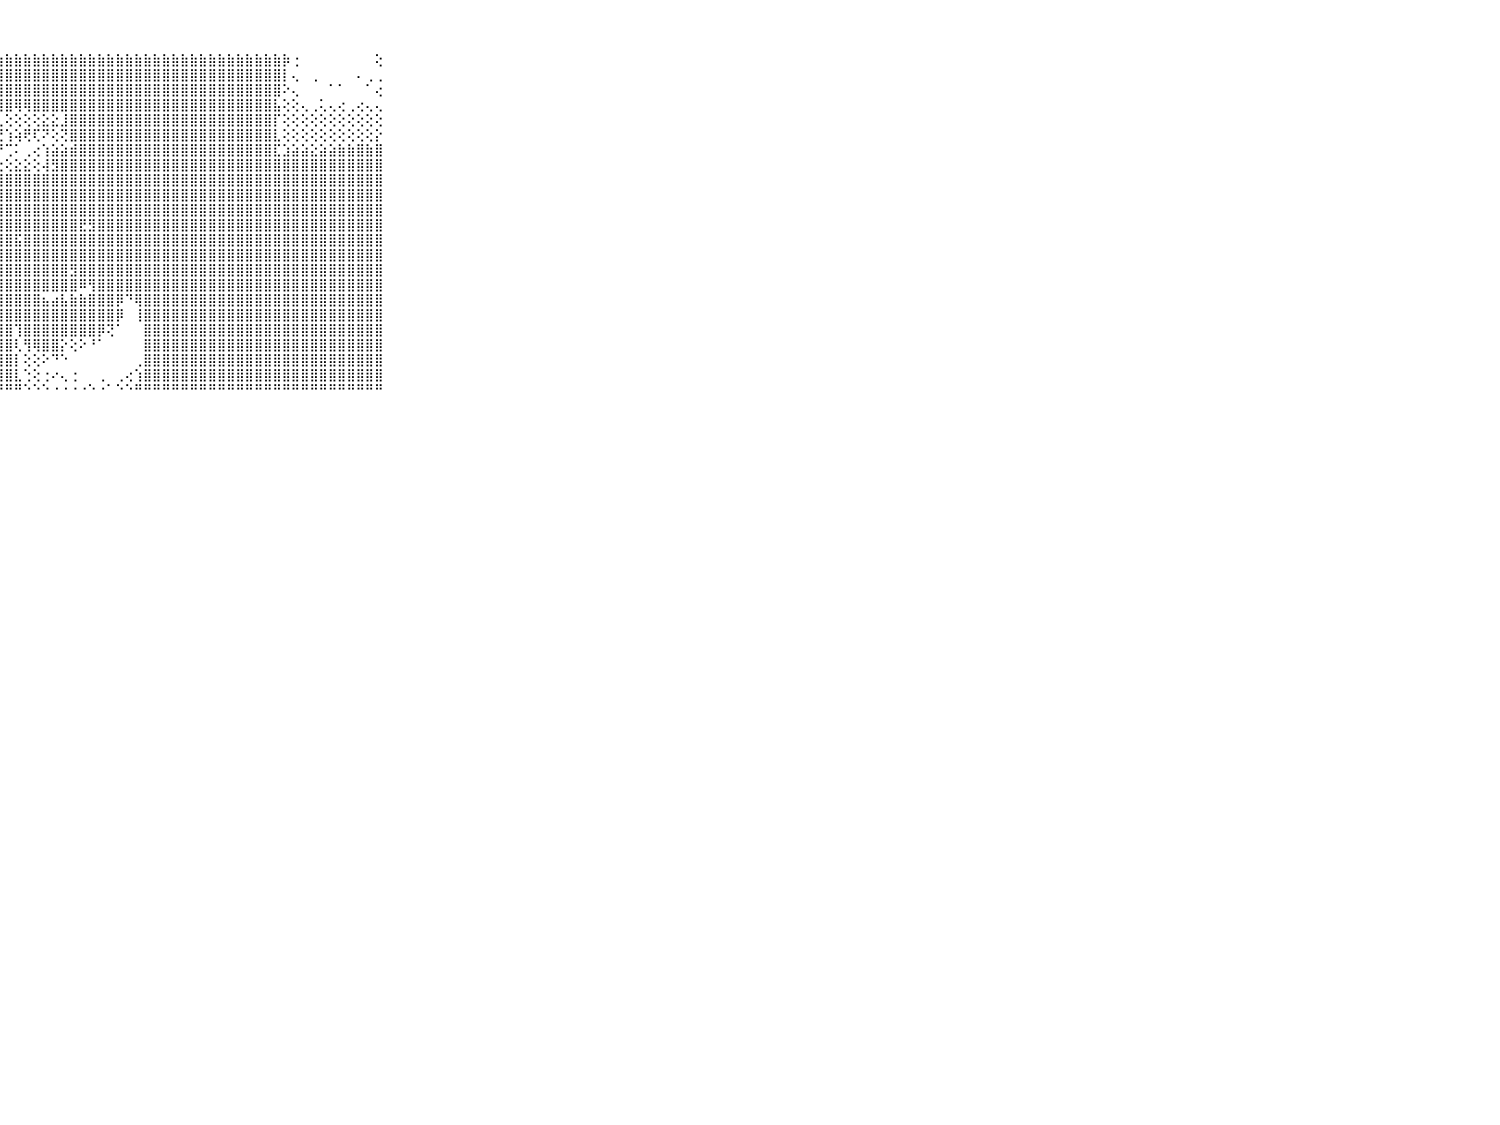

⠀⠀⠀⠀⠀⠀⠀⠀⠀⠀⠀⣵⣵⣷⣷⣷⣷⣷⣷⣷⣷⣷⣷⣷⣷⣷⣷⣷⣷⣷⣷⣷⣷⣷⣷⣷⣷⣷⣷⣷⣷⣷⣷⣷⣷⣷⣷⣷⣷⣷⣷⣷⣷⣷⣷⣷⣷⣷⡷⢐⠀⠀⠀⠀⠀⠀⠀⠀⢕⠀⠀⠀⠀⠀⠀⠀⠀⠀⠀⠀⠀
⠀⠀⠀⠀⠀⠀⠀⠀⠀⠀⠀⣿⣿⣿⣿⣿⣿⣿⣿⣿⣿⣿⣿⣿⣿⣿⣿⣿⣿⣿⣿⣿⣿⣿⣿⣿⣿⣿⣿⣿⣿⣿⣿⣿⣿⣿⣿⣿⣿⣿⣿⣿⣿⣿⣿⣿⣿⣿⡇⢄⠀⢀⠀⠀⠀⠀⠄⢀⢀⠀⠀⠀⠀⠀⠀⠀⠀⠀⠀⠀⠀
⠀⠀⠀⠀⠀⠀⠀⠀⠀⠀⠀⢝⣿⣿⣯⣿⣿⣿⣿⣿⣿⣿⣿⣿⣿⣿⣿⣿⣿⣿⣿⣿⣿⣿⣿⣿⣿⣿⣿⣿⣿⣿⣿⣿⣿⣿⣿⣿⣿⣿⣿⣿⣿⣿⣿⣿⣿⣿⠕⢄⠀⠀⠀⠁⠁⠀⠀⠁⢔⠀⠀⠀⠀⠀⠀⠀⠀⠀⠀⠀⠀
⠀⠀⠀⠀⠀⠀⠀⠀⠀⠀⠀⣾⣿⣿⣿⣿⣿⣿⣿⣿⣿⣿⣿⣿⣿⣿⣿⣿⣿⢿⢿⣿⣿⣿⣿⣿⣿⣿⣿⣿⣿⣿⣿⣿⣿⣿⣿⣿⣿⣿⣿⣿⣿⣿⣿⣿⣿⣧⢕⢕⢄⢀⢅⢄⢔⢀⢔⢄⢄⠀⠀⠀⠀⠀⠀⠀⠀⠀⠀⠀⠀
⠀⠀⠀⠀⠀⠀⠀⠀⠀⠀⠀⣸⣿⣿⣿⣿⣿⣿⣿⣿⣿⣿⣿⣿⣿⢿⢏⢅⢕⢕⢕⢕⣕⣕⣸⣿⣿⣿⣿⣿⣿⣿⣿⣿⣿⣿⣿⣿⣿⣿⣿⣿⣿⣿⣿⣿⣿⡏⢕⢕⢕⢕⢕⢕⢕⢕⢕⢕⢕⠀⠀⠀⠀⠀⠀⠀⠀⠀⠀⠀⠀
⠀⠀⠀⠀⠀⠀⠀⠀⠀⠀⠀⢝⢻⣿⣿⣿⣿⣿⣿⣿⣿⣿⣿⡏⠕⠐⢔⣞⢱⢵⢟⢏⠝⢕⢝⣿⣿⣿⣿⣿⣿⣿⣿⣿⣿⣿⣿⣿⣿⣿⣿⣿⣿⣿⣿⣿⣿⣇⢕⢕⢕⢕⢕⢕⢕⢕⢕⢕⡕⠀⠀⠀⠀⠀⠀⠀⠀⠀⠀⠀⠀
⠀⠀⠀⠀⠀⠀⠀⠀⠀⠀⠀⣷⣾⣿⣿⣿⣿⣿⣿⣿⣿⣿⢝⢕⢕⢔⠕⠜⢉⠅⢀⢔⢱⣵⣵⣾⣿⣿⣿⣿⣿⣿⣿⣿⣿⣿⣿⣿⣿⣿⣿⣿⣿⣿⣿⣿⣿⣏⣱⣵⣵⣕⣵⣵⣷⣷⣿⣷⣿⠀⠀⠀⠀⠀⠀⠀⠀⠀⠀⠀⠀
⠀⠀⠀⠀⠀⠀⠀⠀⠀⠀⠀⣿⣿⡿⣿⣿⣿⣿⣿⣿⣿⡏⣱⡕⢜⢗⢔⢔⢕⣕⣕⢕⢼⣻⣿⣿⣿⣿⣿⣿⣿⣿⣿⣿⣿⣿⣿⣿⣿⣿⣿⣿⣿⣿⣿⣿⣿⣿⣿⣿⣿⣿⣿⣿⣿⣿⣿⣿⣿⠀⠀⠀⠀⠀⠀⠀⠀⠀⠀⠀⠀
⠀⠀⠀⠀⠀⠀⠀⠀⠀⠀⠀⢿⣿⣿⣿⣿⣿⣿⣿⣿⣿⣿⢝⢱⢷⣵⣷⣾⣿⣿⣿⣿⣿⣿⣿⣿⣿⣿⣿⣿⣿⣿⣿⣿⣿⣿⣿⣿⣿⣿⣿⣿⣿⣿⣿⣿⣿⣿⣿⣿⣿⣿⣿⣿⣿⣿⣿⣿⣿⠀⠀⠀⠀⠀⠀⠀⠀⠀⠀⠀⠀
⠀⠀⠀⠀⠀⠀⠀⠀⠀⠀⠀⣸⣿⣿⣿⣿⣿⣿⣿⣿⣿⣿⡕⢕⢸⣿⣿⣿⣿⣿⣿⣿⣿⣿⣿⣿⣿⣿⣿⣿⣿⣿⣿⣿⣿⣿⣿⣿⣿⣿⣿⣿⣿⣿⣿⣿⣿⣿⣿⣿⣿⣿⣿⣿⣿⣿⣿⣿⣿⠀⠀⠀⠀⠀⠀⠀⠀⠀⠀⠀⠀
⠀⠀⠀⠀⠀⠀⠀⠀⠀⠀⠀⢻⣏⢿⣿⣿⣿⣿⣿⣿⣿⣿⡇⢜⢸⣿⣿⣿⣿⣿⣿⣿⣿⣿⣿⣿⣿⣿⣿⣿⣿⣿⣿⣿⣿⣿⣿⣿⣿⣿⣿⣿⣿⣿⣿⣿⣿⣿⣿⣿⣿⣿⣿⣿⣿⣿⣿⣿⣿⠀⠀⠀⠀⠀⠀⠀⠀⠀⠀⠀⠀
⠀⠀⠀⠀⠀⠀⠀⠀⠀⠀⠀⣿⣿⣷⣿⣿⣿⣿⣿⣿⣿⣿⣿⡕⢜⣿⣿⣿⣿⣿⣿⣿⣿⣿⣿⣿⣟⣻⣿⣿⣿⣿⣿⣿⣿⣿⣿⣿⣿⣿⣿⣿⣿⣿⣿⣿⣿⣿⣿⣿⣿⣿⣿⣿⣿⣿⣿⣿⣿⠀⠀⠀⠀⠀⠀⠀⠀⠀⠀⠀⠀
⠀⠀⠀⠀⠀⠀⠀⠀⠀⠀⠀⣻⣿⣿⣿⣿⣿⣿⣿⣿⣿⣿⣿⣷⡕⢿⣿⣿⣿⣯⣿⣿⣿⣿⣿⣿⣿⣿⣿⣿⣿⣿⣿⣿⣿⣿⣿⣿⣿⣿⣿⣿⣿⣿⣿⣿⣿⣿⣿⣿⣿⣿⣿⣿⣿⣿⣿⣿⣿⠀⠀⠀⠀⠀⠀⠀⠀⠀⠀⠀⠀
⠀⠀⠀⠀⠀⠀⠀⠀⠀⠀⠀⣿⣿⣿⣿⣿⣿⣿⣿⣿⣿⣿⣿⣿⣿⣿⣿⣿⣿⣿⣿⣿⣿⣿⣿⣿⣿⣿⣿⣿⣿⣿⣿⣿⣿⣿⣿⣿⣿⣿⣿⣿⣿⣿⣿⣿⣿⣿⣿⣿⣿⣿⣿⣿⣿⣿⣿⣿⣿⠀⠀⠀⠀⠀⠀⠀⠀⠀⠀⠀⠀
⠀⠀⠀⠀⠀⠀⠀⠀⠀⠀⠀⣿⣿⣿⣿⣿⣿⣿⣿⣿⣿⣿⣿⣿⣿⣿⣿⣿⣿⣿⣿⣿⣿⣿⣿⣻⣿⣿⣿⣿⣿⣿⣿⣿⣿⣿⣿⣿⣿⣿⣿⣿⣿⣿⣿⣿⣿⣿⣿⣿⣿⣿⣿⣿⣿⣿⣿⣿⣿⠀⠀⠀⠀⠀⠀⠀⠀⠀⠀⠀⠀
⠀⠀⠀⠀⠀⠀⠀⠀⠀⠀⠀⣿⣿⣿⣿⣿⣿⣿⣿⣿⣿⣿⣿⣿⣿⣿⣿⣿⣿⣿⣿⣿⣿⣿⣿⣿⠿⢻⣿⣿⣿⣿⣿⣿⣿⣿⣿⣿⣿⣿⣿⣿⣿⣿⣿⣿⣿⣿⣿⣿⣿⣿⣿⣿⣿⣿⣿⣿⣿⠀⠀⠀⠀⠀⠀⠀⠀⠀⠀⠀⠀
⠀⠀⠀⠀⠀⠀⠀⠀⠀⠀⠀⣿⣿⣿⣿⣿⣿⣿⣿⣿⣿⣿⣿⣿⣿⣿⣿⣿⣿⣿⣿⣿⣦⣴⣧⣷⣷⣿⣿⣿⡿⠙⢿⣿⣿⣿⣿⣿⣿⣿⣿⣿⣿⣿⣿⣿⣿⣿⣿⣿⣿⣿⣿⣿⣿⣿⣿⣿⣿⠀⠀⠀⠀⠀⠀⠀⠀⠀⠀⠀⠀
⠀⠀⠀⠀⠀⠀⠀⠀⠀⠀⠀⣿⣿⣿⣿⣿⣿⣿⣿⣿⣿⣿⣿⣿⣿⣿⣿⣿⣿⣿⣿⣿⣿⣿⣿⣿⣿⣿⣿⣿⡿⠀⢸⣿⣿⣿⣿⣿⣿⣿⣿⣿⣿⣿⣿⣿⣿⣿⣿⣿⣿⣿⣿⣿⣿⣿⣿⣿⣿⠀⠀⠀⠀⠀⠀⠀⠀⠀⠀⠀⠀
⠀⠀⠀⠀⠀⠀⠀⠀⠀⠀⠀⣿⣿⣿⣿⣿⣿⣿⣿⣿⣿⣿⣿⣿⣿⣿⣿⣿⣿⢹⣿⣿⣿⣿⣿⣿⣿⣿⡿⢝⠁⠀⠀⣿⣿⣿⣿⣿⣿⣿⣿⣿⣿⣿⣿⣿⣿⣿⣿⣿⣿⣿⣿⣿⣿⣿⣿⣿⣿⠀⠀⠀⠀⠀⠀⠀⠀⠀⠀⠀⠀
⠀⠀⠀⠀⠀⠀⠀⠀⠀⠀⠀⣿⣿⣿⣿⣿⣿⣿⣿⣿⣿⣿⣿⣿⣿⣿⣿⣿⣿⢇⢻⢿⣿⣿⡕⢕⠕⠘⠁⠀⠀⠀⠀⣿⣿⣿⣿⣿⣿⣿⣿⣿⣿⣿⣿⣿⣿⣿⣿⣿⣿⣿⣿⣿⣿⣿⣿⣿⣿⠀⠀⠀⠀⠀⠀⠀⠀⠀⠀⠀⠀
⠀⠀⠀⠀⠀⠀⠀⠀⠀⠀⠀⣿⣿⣿⣿⣿⣿⣿⣿⣿⣿⣿⣿⣿⣿⣿⣿⣿⣿⡇⢕⢕⠕⠙⠑⠀⠀⠀⠀⠀⠀⠀⢀⣿⣿⣿⣿⣿⣿⣿⣿⣿⣿⣿⣿⣿⣿⣿⣿⣿⣿⣿⣿⣿⣿⣿⣿⣿⣿⠀⠀⠀⠀⠀⠀⠀⠀⠀⠀⠀⠀
⠀⠀⠀⠀⠀⠀⠀⠀⠀⠀⠀⣿⣿⣿⣿⣿⣿⣿⣿⣿⣿⣿⣿⣿⣿⣿⣿⣿⣿⣇⢑⢕⢐⠔⢄⢐⠀⠀⢀⠀⢀⢔⢱⣿⣿⣿⣿⣿⣿⣿⣿⣿⣿⣿⣿⣿⣿⣿⣿⣿⣿⣿⣿⣿⣿⣿⣿⣿⣿⠀⠀⠀⠀⠀⠀⠀⠀⠀⠀⠀⠀
⠀⠀⠀⠀⠀⠀⠀⠀⠀⠀⠀⠛⠛⠛⠛⠛⠛⠛⠛⠛⠛⠛⠛⠛⠛⠛⠛⠛⠛⠛⠑⠑⠑⠐⠐⠐⠐⠑⠐⠁⠑⠑⠛⠛⠛⠛⠛⠛⠛⠛⠛⠛⠛⠛⠛⠛⠛⠛⠛⠛⠛⠛⠛⠛⠛⠛⠛⠛⠛⠀⠀⠀⠀⠀⠀⠀⠀⠀⠀⠀⠀